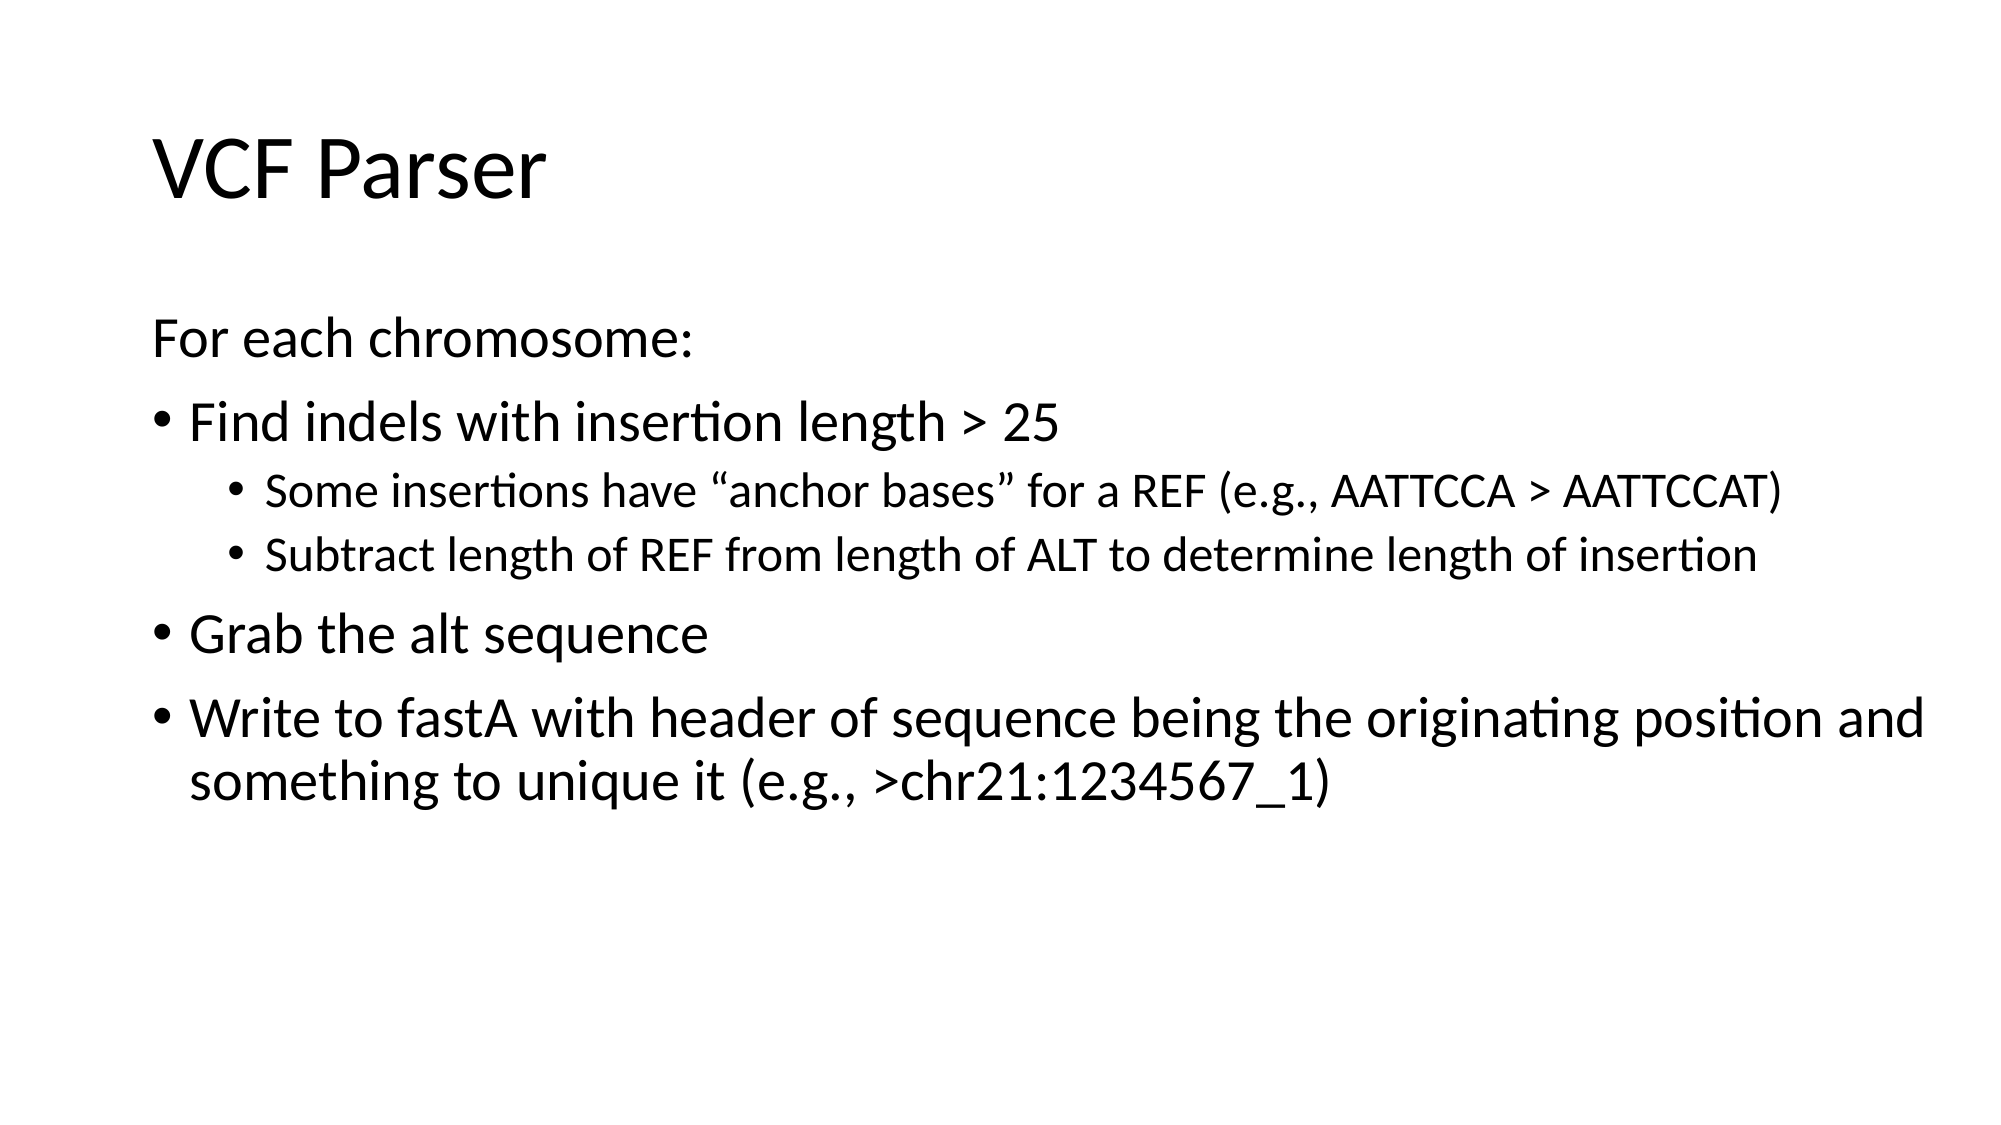

# VCF Parser
For each chromosome:
Find indels with insertion length > 25
Some insertions have “anchor bases” for a REF (e.g., AATTCCA > AATTCCAT)
Subtract length of REF from length of ALT to determine length of insertion
Grab the alt sequence
Write to fastA with header of sequence being the originating position and something to unique it (e.g., >chr21:1234567_1)